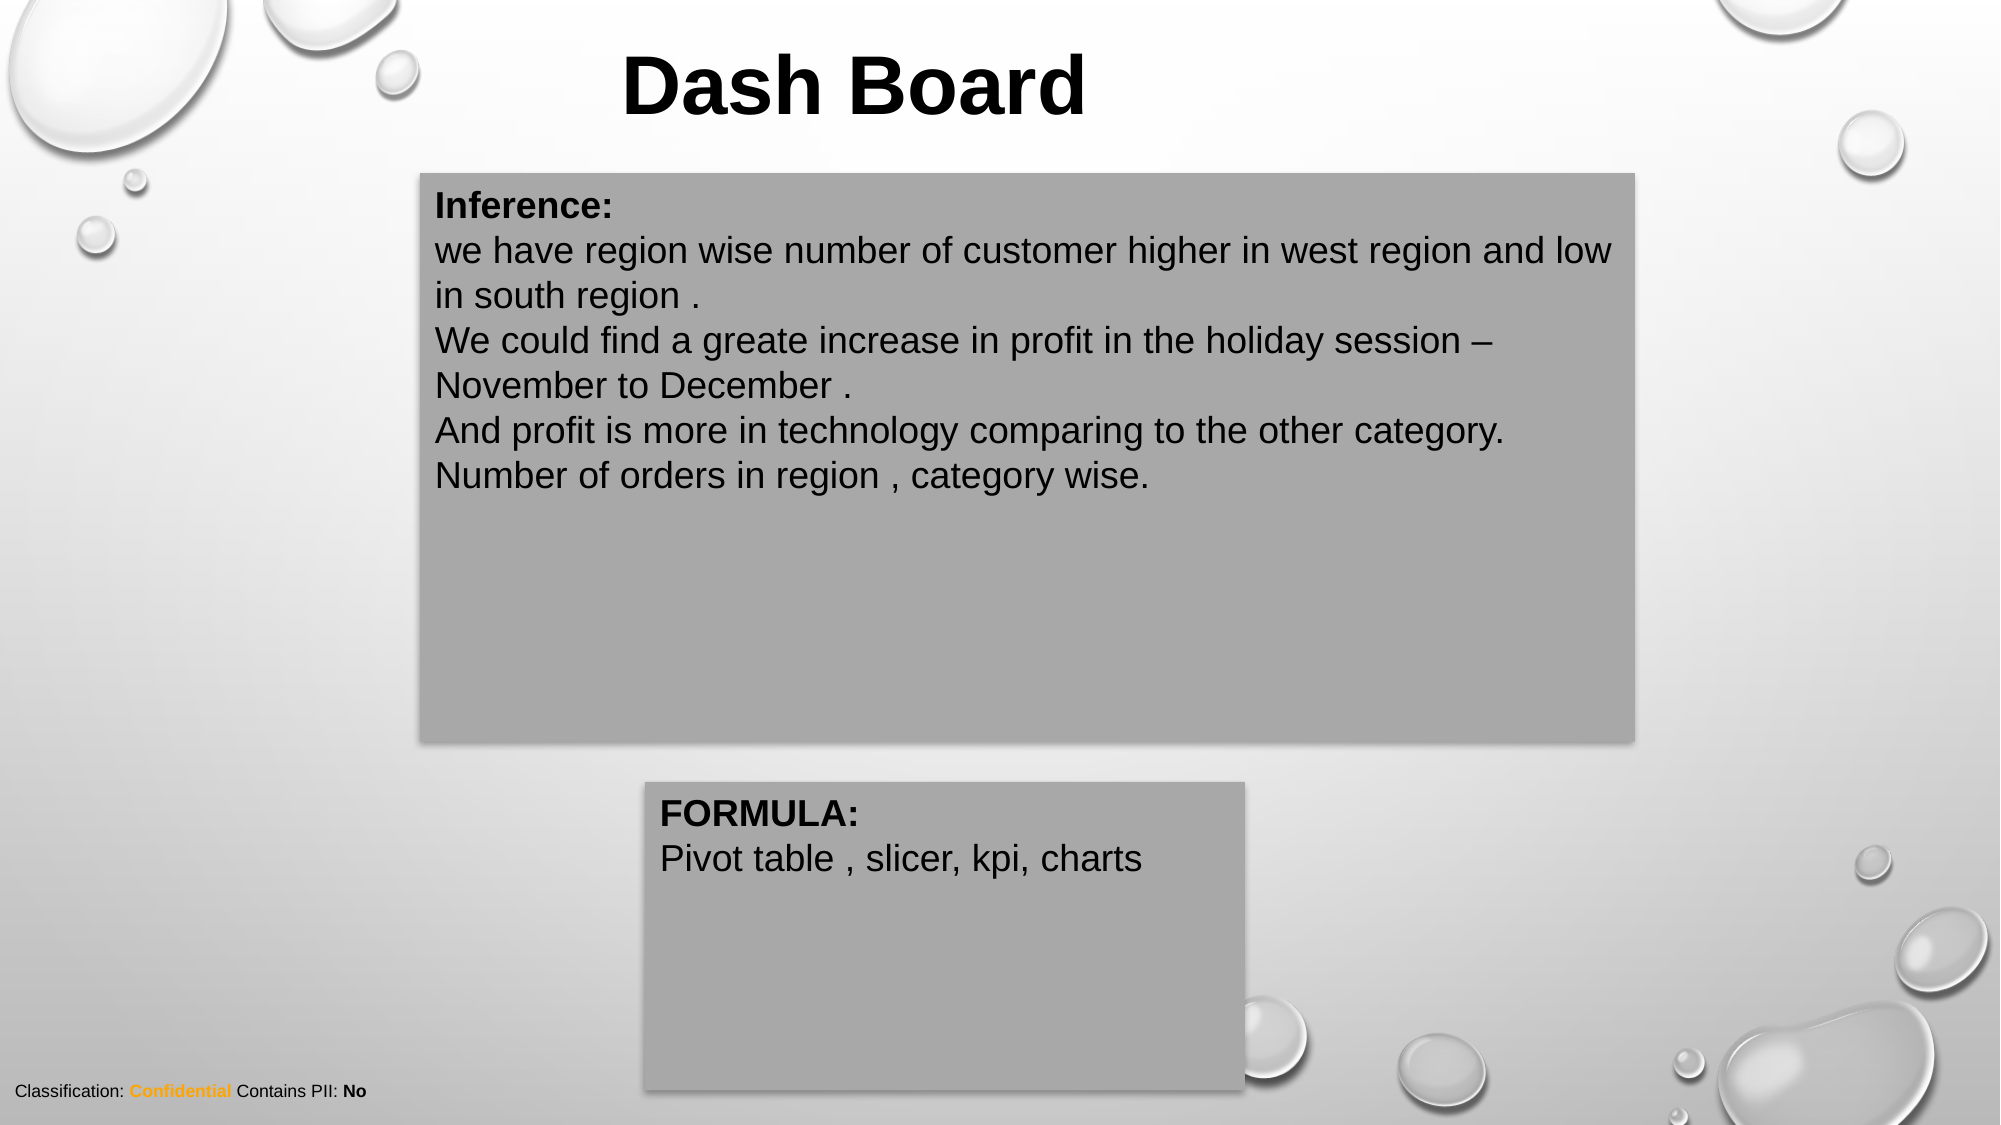

# Dash Board
Inference:
we have region wise number of customer higher in west region and low in south region .
We could find a greate increase in profit in the holiday session – November to December .
And profit is more in technology comparing to the other category.
Number of orders in region , category wise.

FORMULA:
Pivot table , slicer, kpi, charts